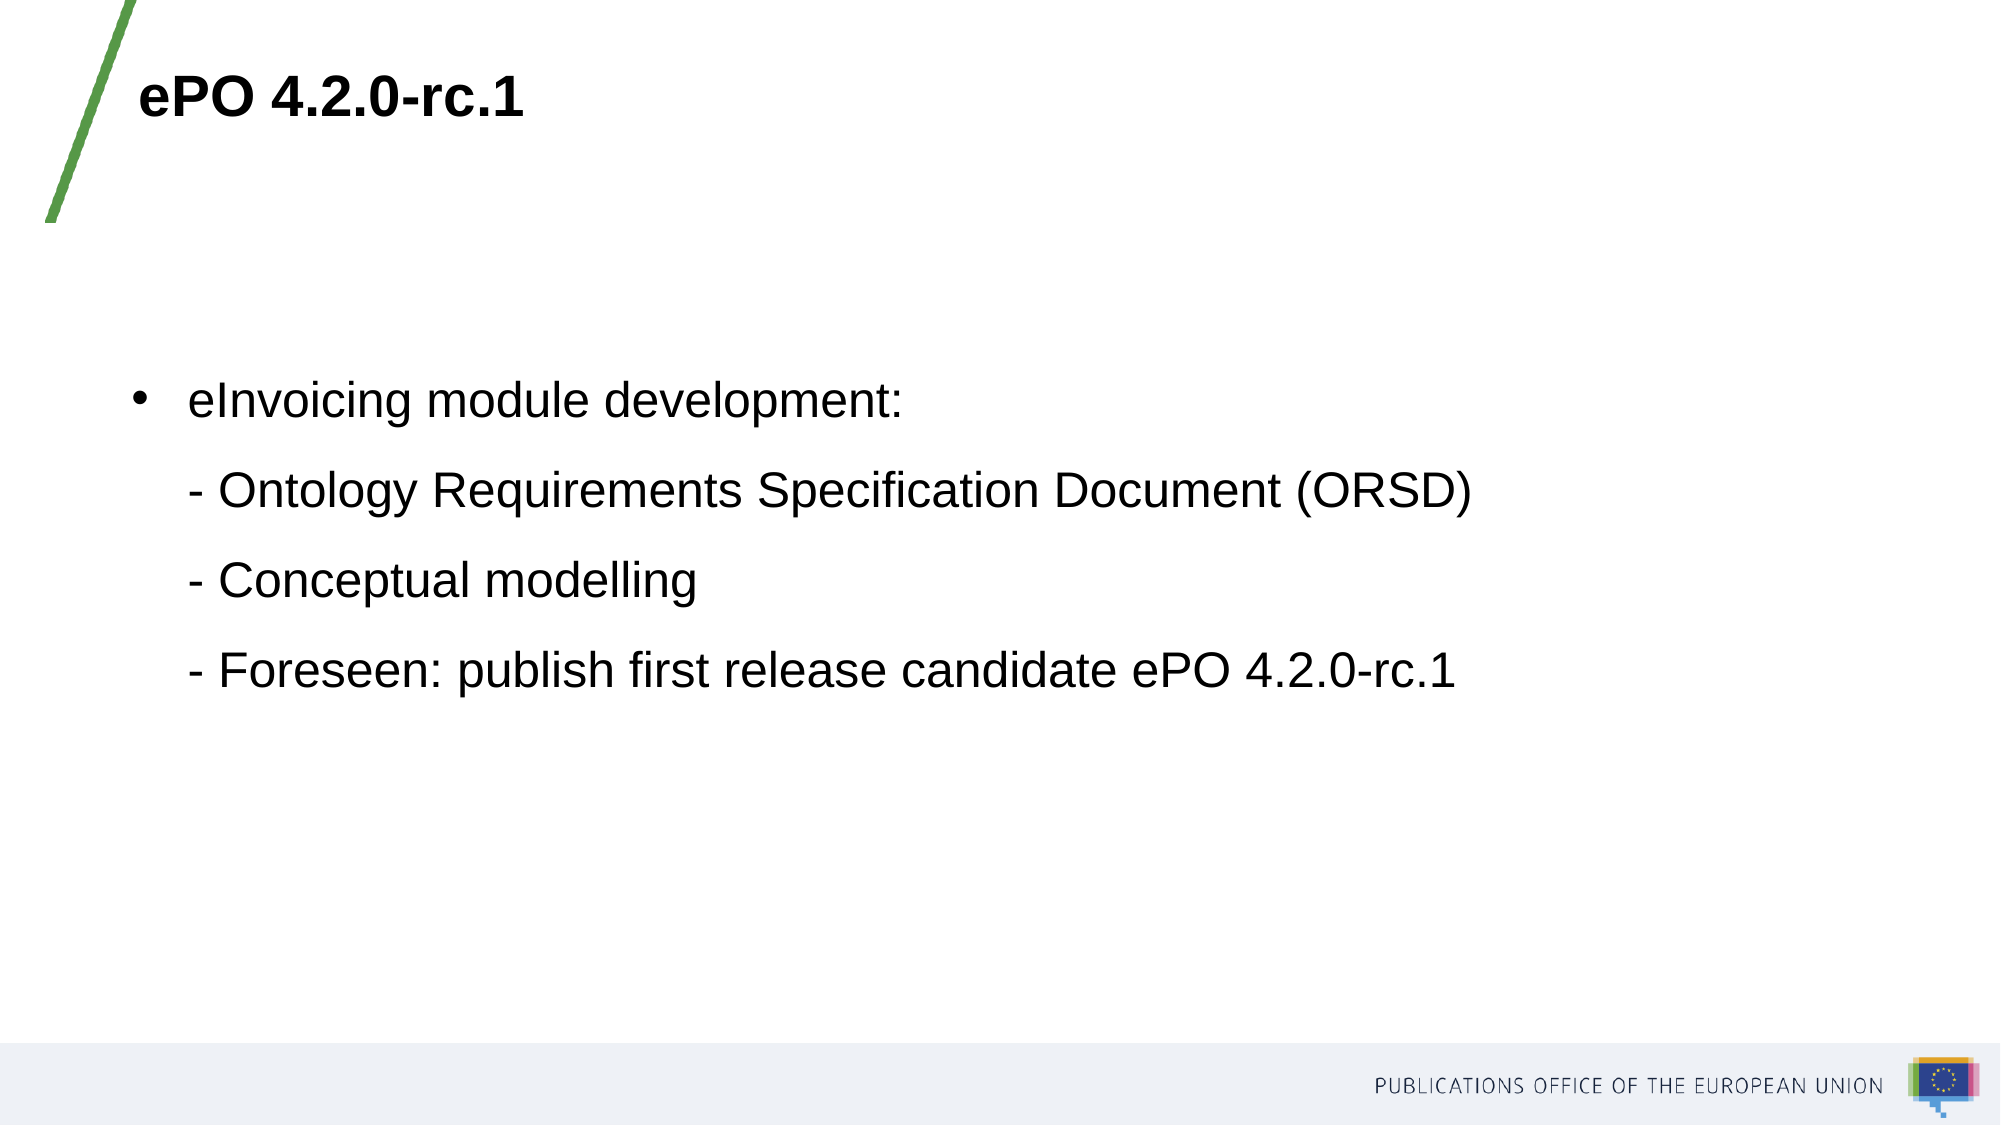

ePO 4.2.0-rc.1

eInvoicing module development:
    - Ontology Requirements Specification Document (ORSD)
    - Conceptual modelling
    - Foreseen: publish first release candidate ePO 4.2.0-rc.1